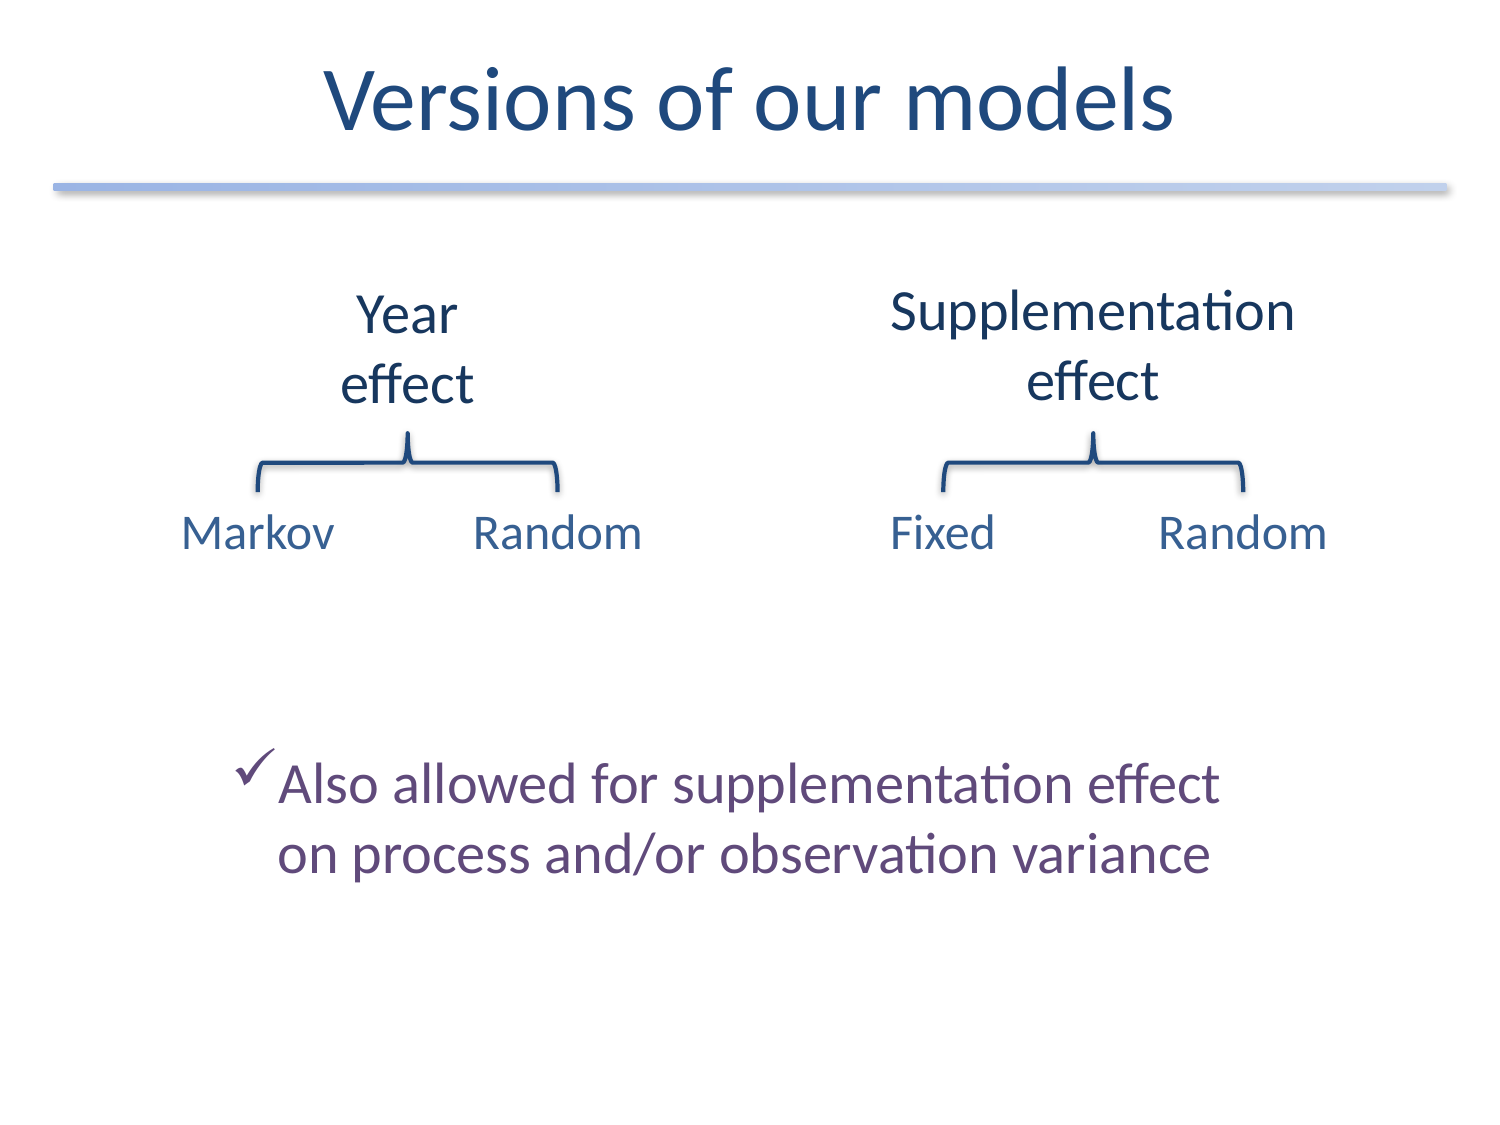

Versions of our models

Supplementation effect
Year effect

Markov
Random
Fixed
Random
Also allowed for supplementation effect on process and/or observation variance